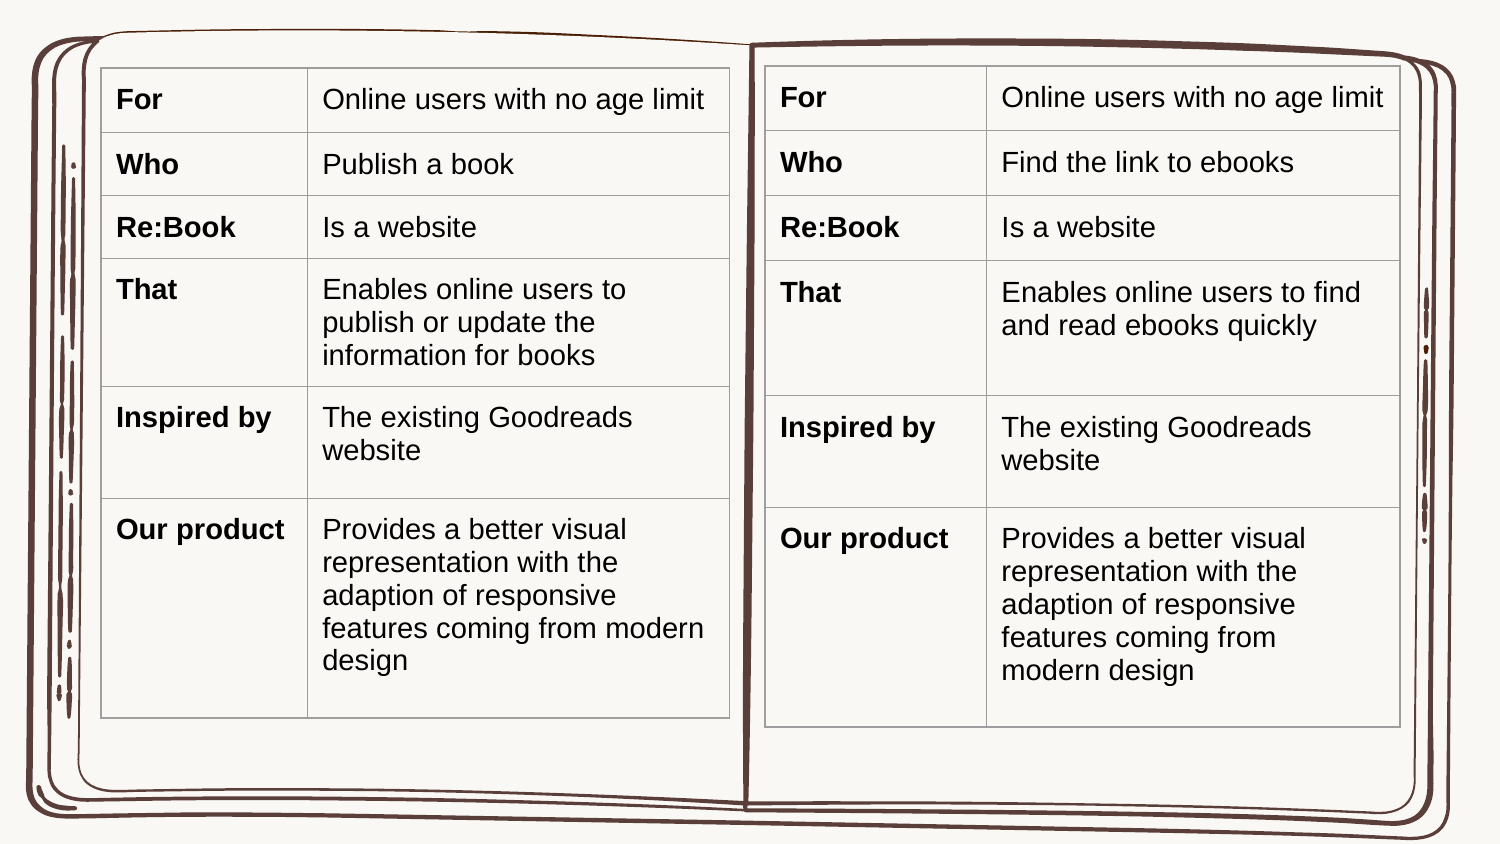

| For | Online users with no age limit |
| --- | --- |
| Who | Find the link to ebooks |
| Re:Book | Is a website |
| That | Enables online users to find and read ebooks quickly |
| Inspired by | The existing Goodreads website |
| Our product | Provides a better visual representation with the adaption of responsive features coming from modern design |
| For | Online users with no age limit |
| --- | --- |
| Who | Publish a book |
| Re:Book | Is a website |
| That | Enables online users to publish or update the information for books |
| Inspired by | The existing Goodreads website |
| Our product | Provides a better visual representation with the adaption of responsive features coming from modern design |